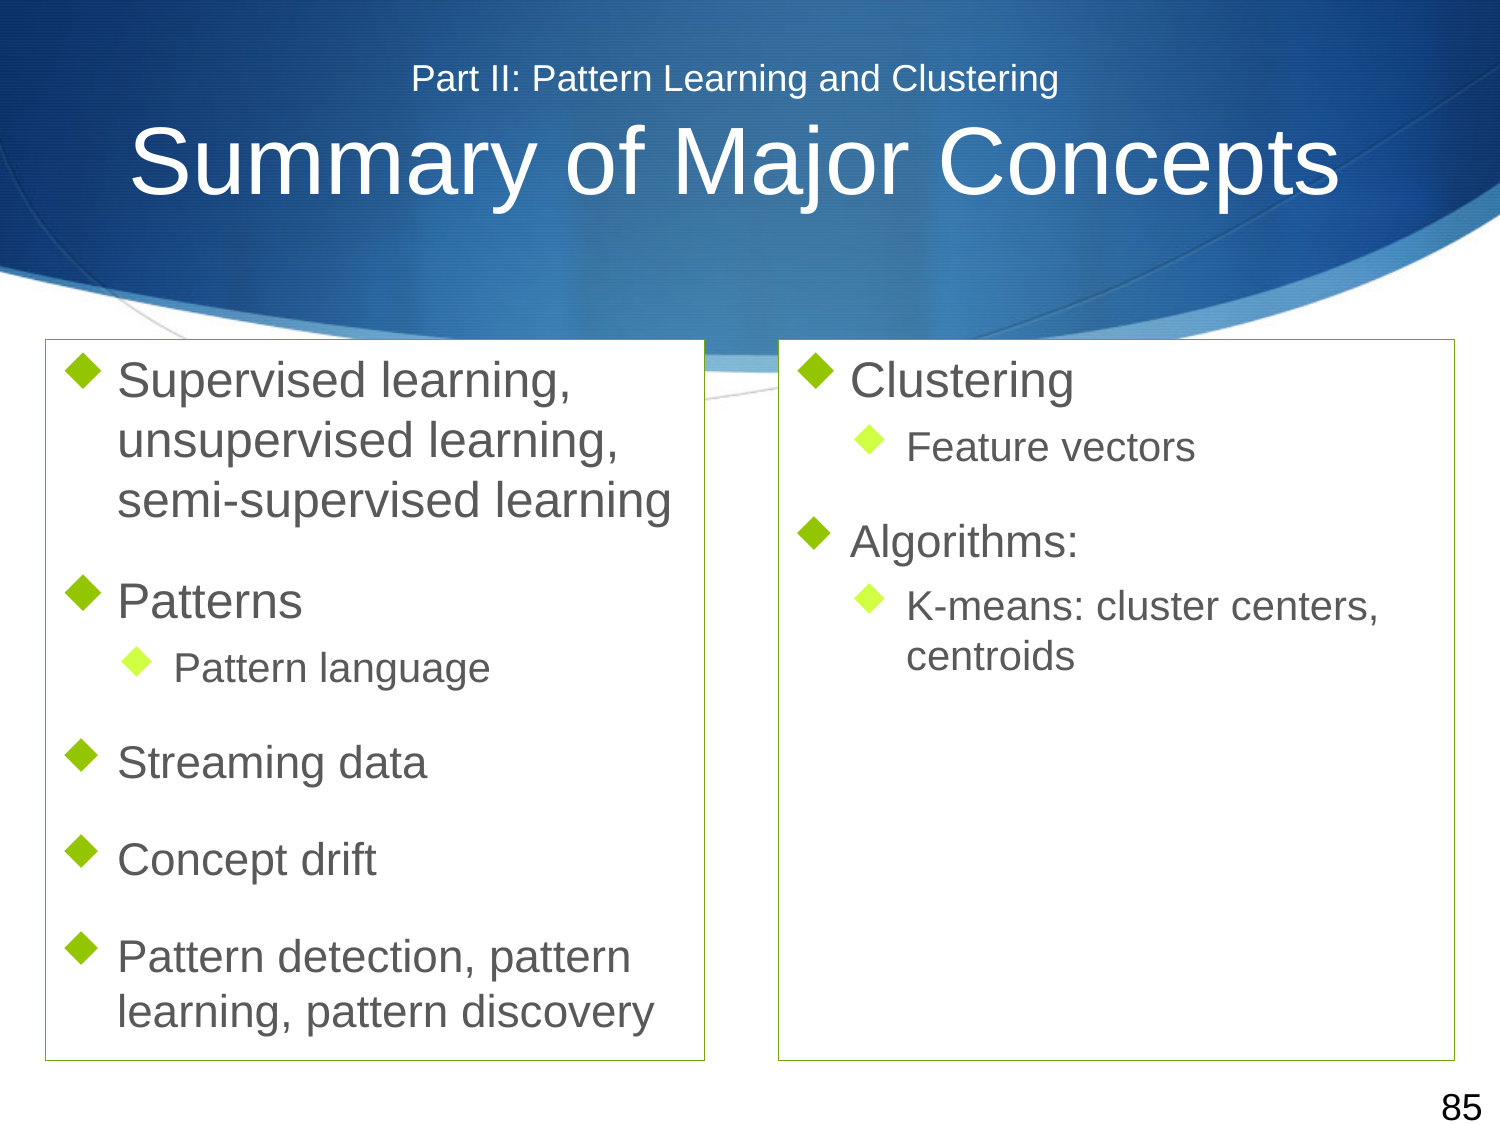

# Part II: Pattern Learning and Clustering Summary of Major Concepts
Supervised learning, unsupervised learning, semi-supervised learning
Patterns
Pattern language
Streaming data
Concept drift
Pattern detection, pattern learning, pattern discovery

Clustering
Feature vectors
Algorithms:
K-means: cluster centers, centroids

85